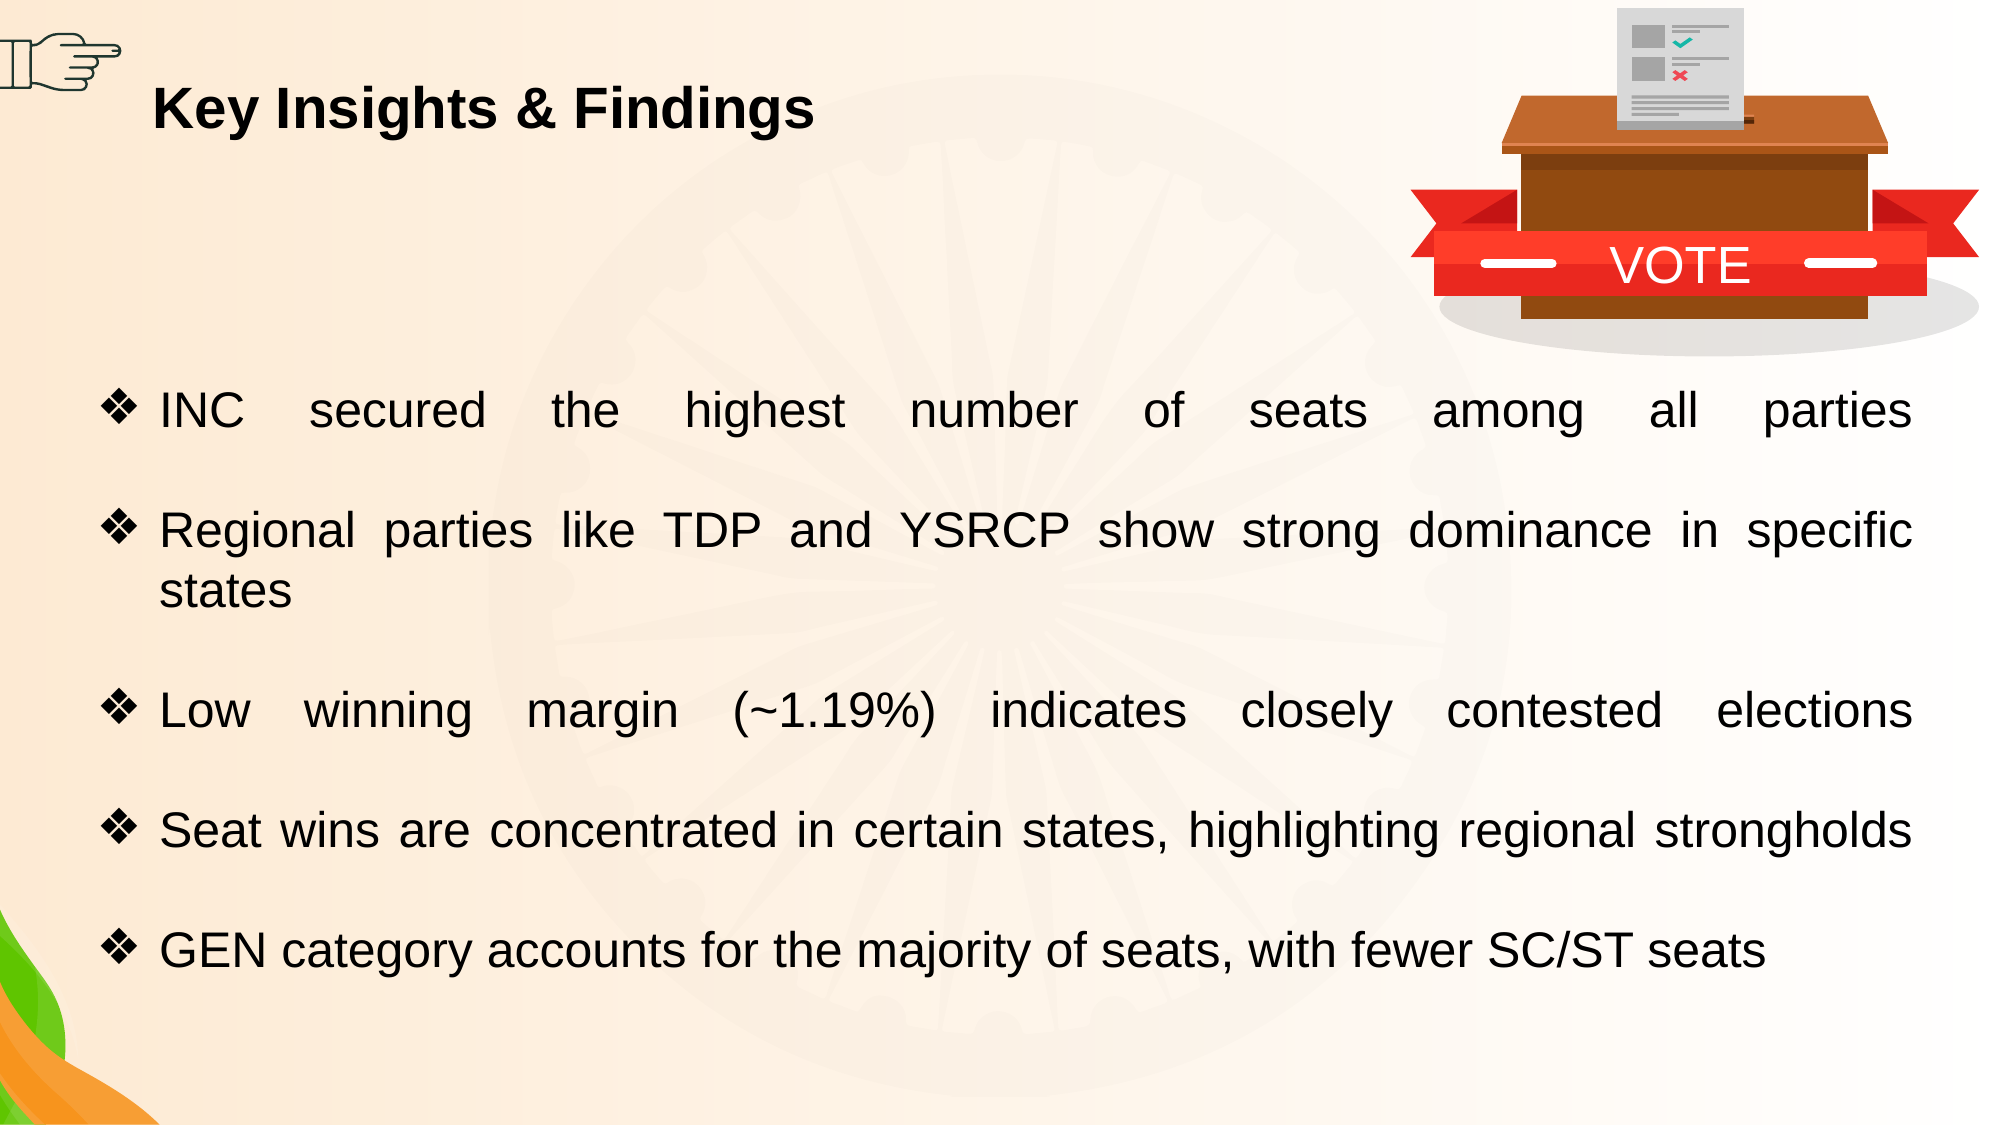

Key Insights & Findings

INC secured the highest number of seats among all parties
Regional parties like TDP and YSRCP show strong dominance in specific states
Low winning margin (~1.19%) indicates closely contested elections
Seat wins are concentrated in certain states, highlighting regional strongholds
GEN category accounts for the majority of seats, with fewer SC/ST seats

VOTE